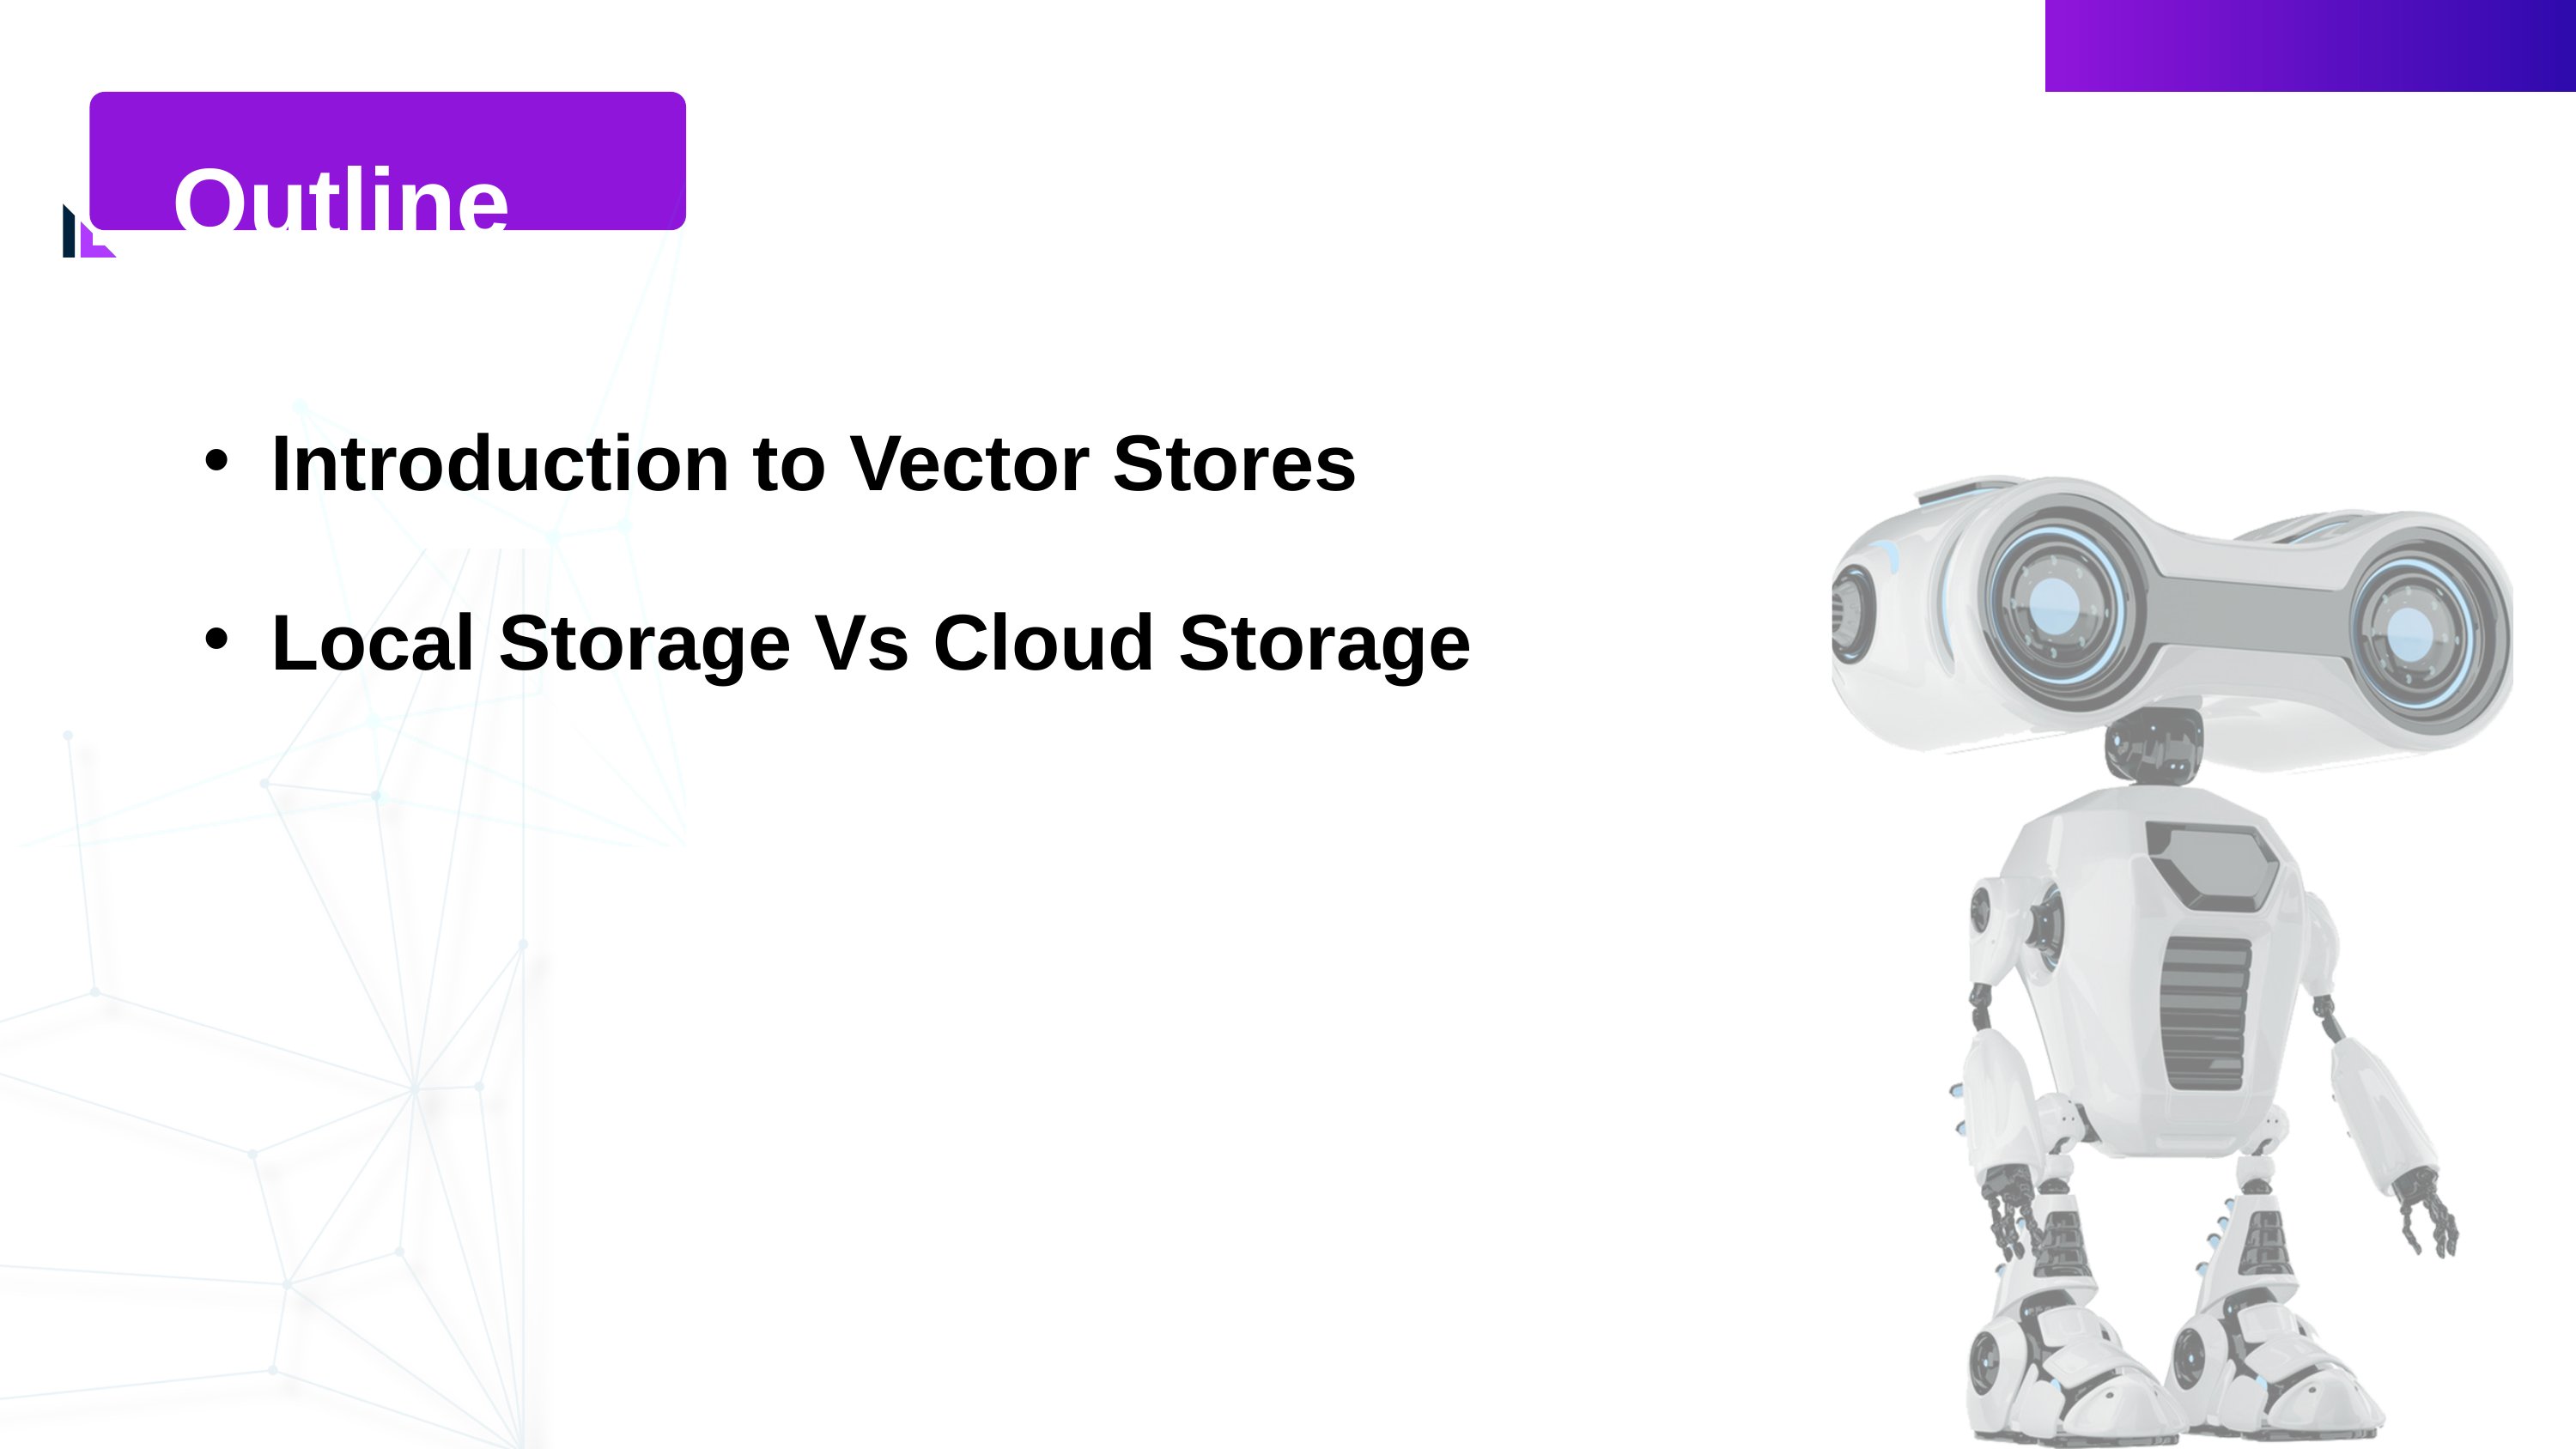

Outline

Introduction to Vector Stores
Local Storage Vs Cloud Storage